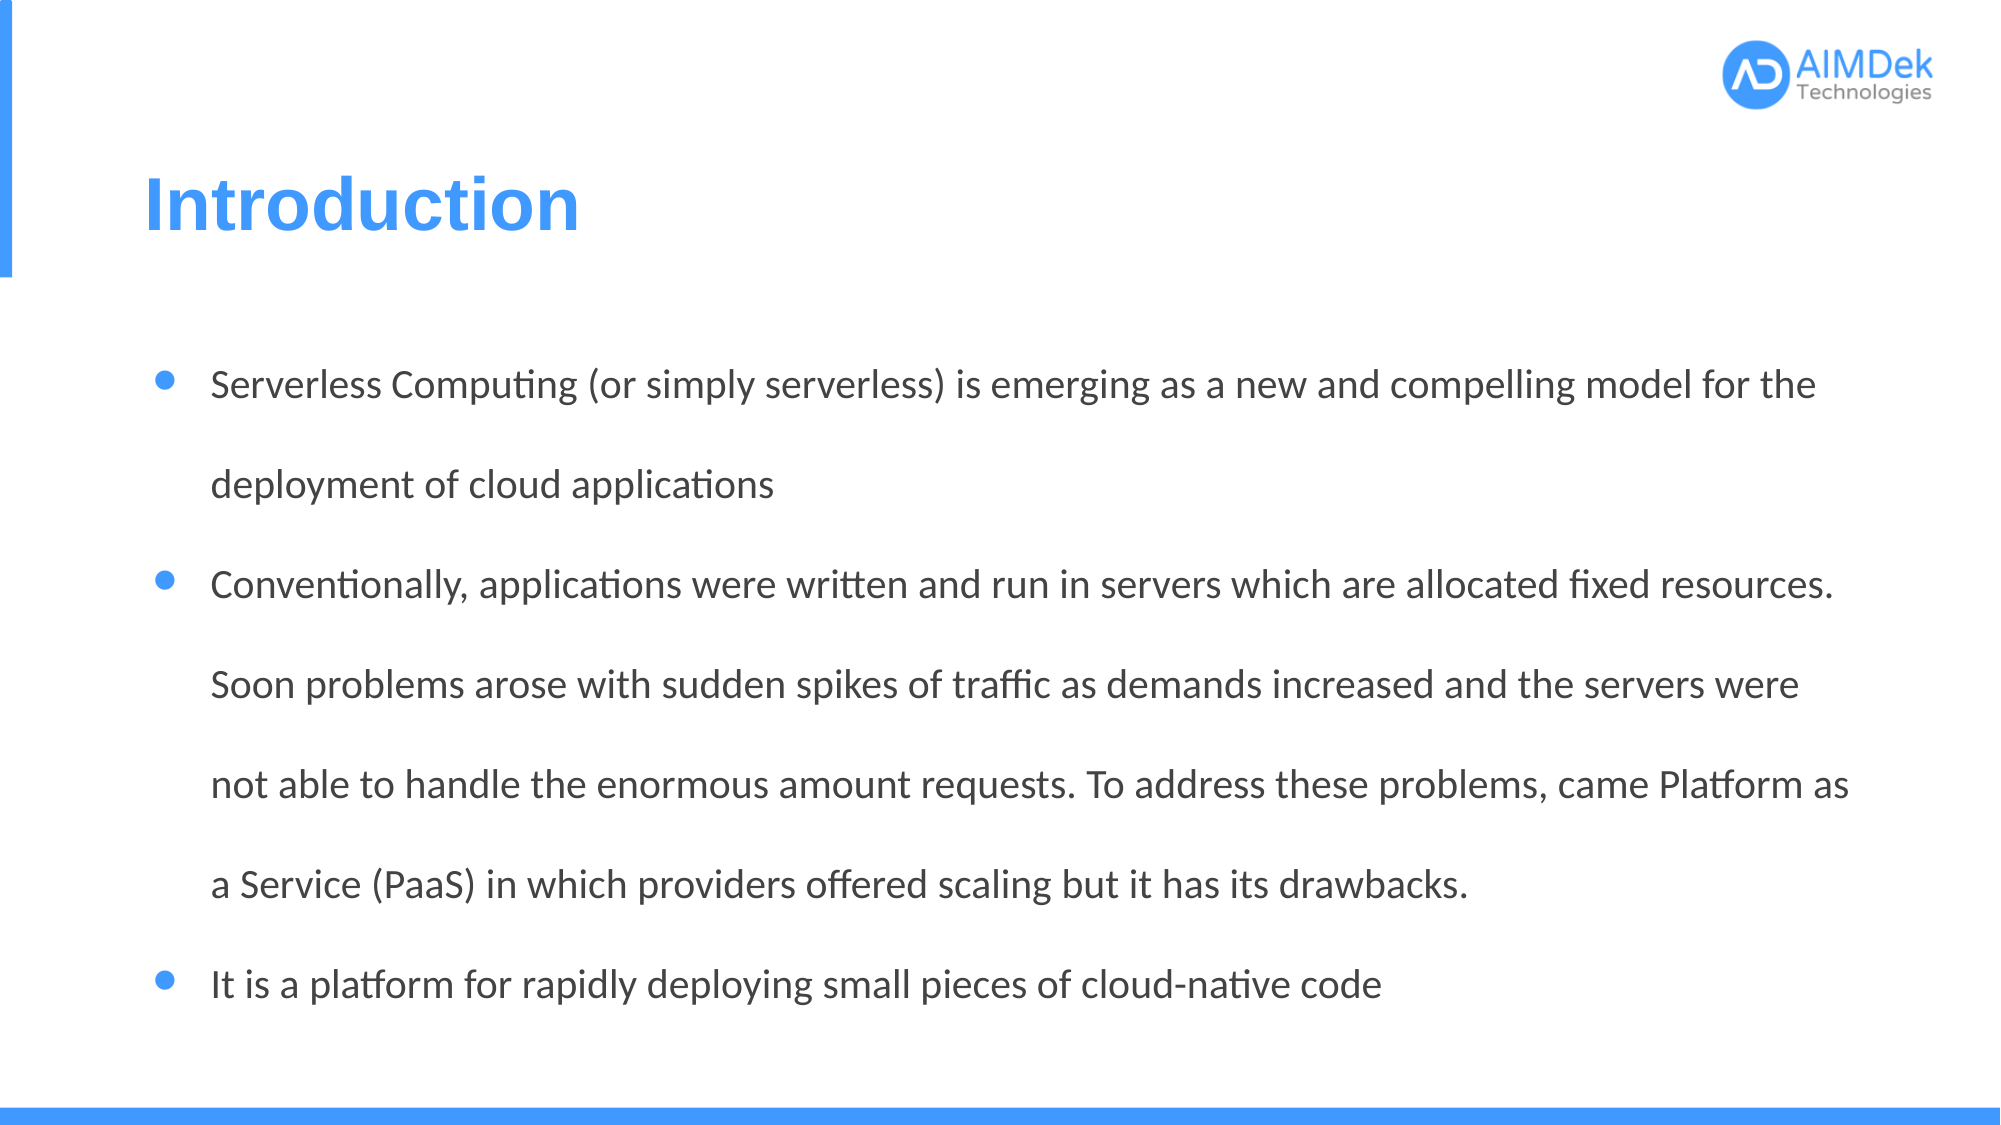

# Introduction
Serverless Computing (or simply serverless) is emerging as a new and compelling model for the deployment of cloud applications
Conventionally, applications were written and run in servers which are allocated fixed resources. Soon problems arose with sudden spikes of traffic as demands increased and the servers were not able to handle the enormous amount requests. To address these problems, came Platform as a Service (PaaS) in which providers offered scaling but it has its drawbacks.
It is a platform for rapidly deploying small pieces of cloud-native code